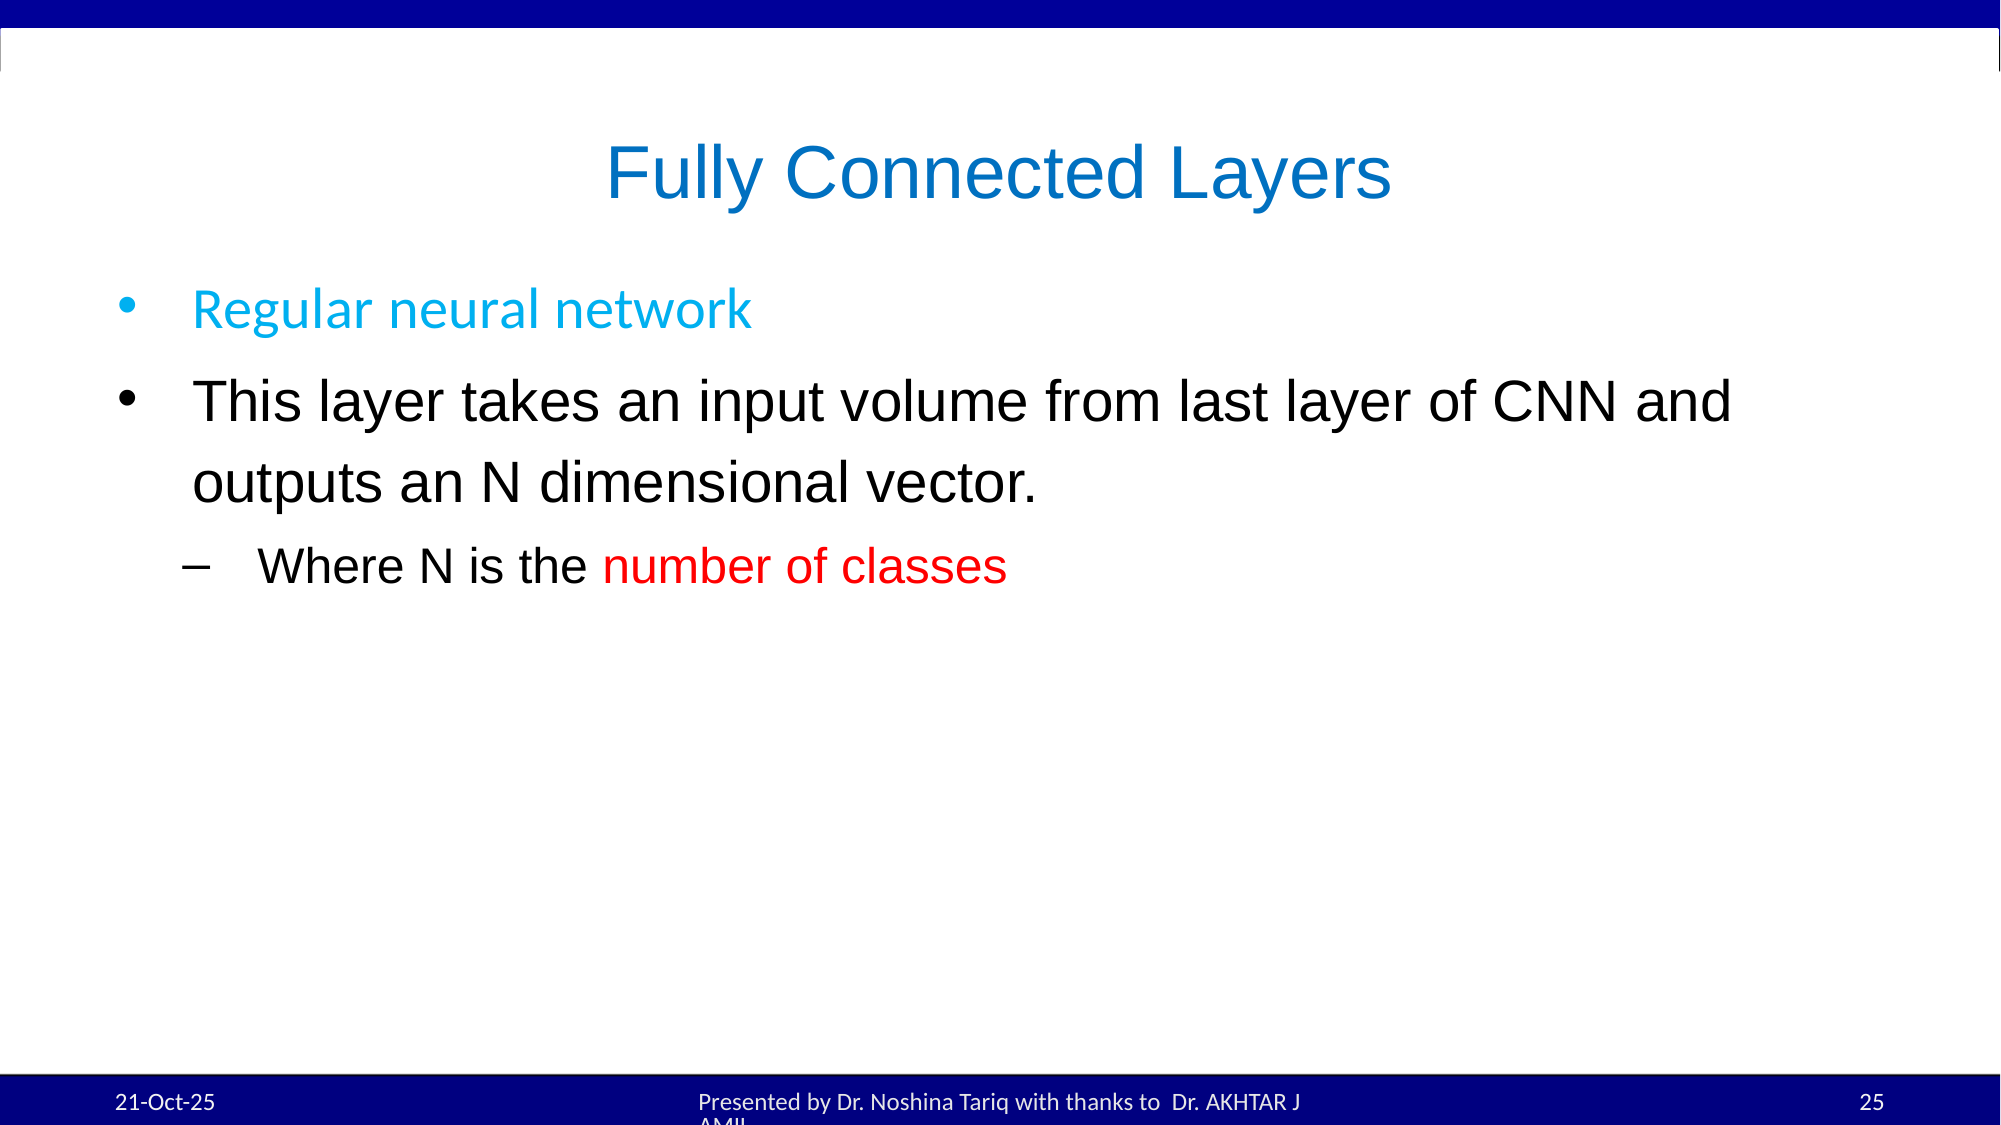

# Fully Connected Layers
Regular neural network
This layer takes an input volume from last layer of CNN and outputs an N dimensional vector.
Where N is the number of classes
21-Oct-25
Presented by Dr. Noshina Tariq with thanks to  Dr. AKHTAR JAMIL
25